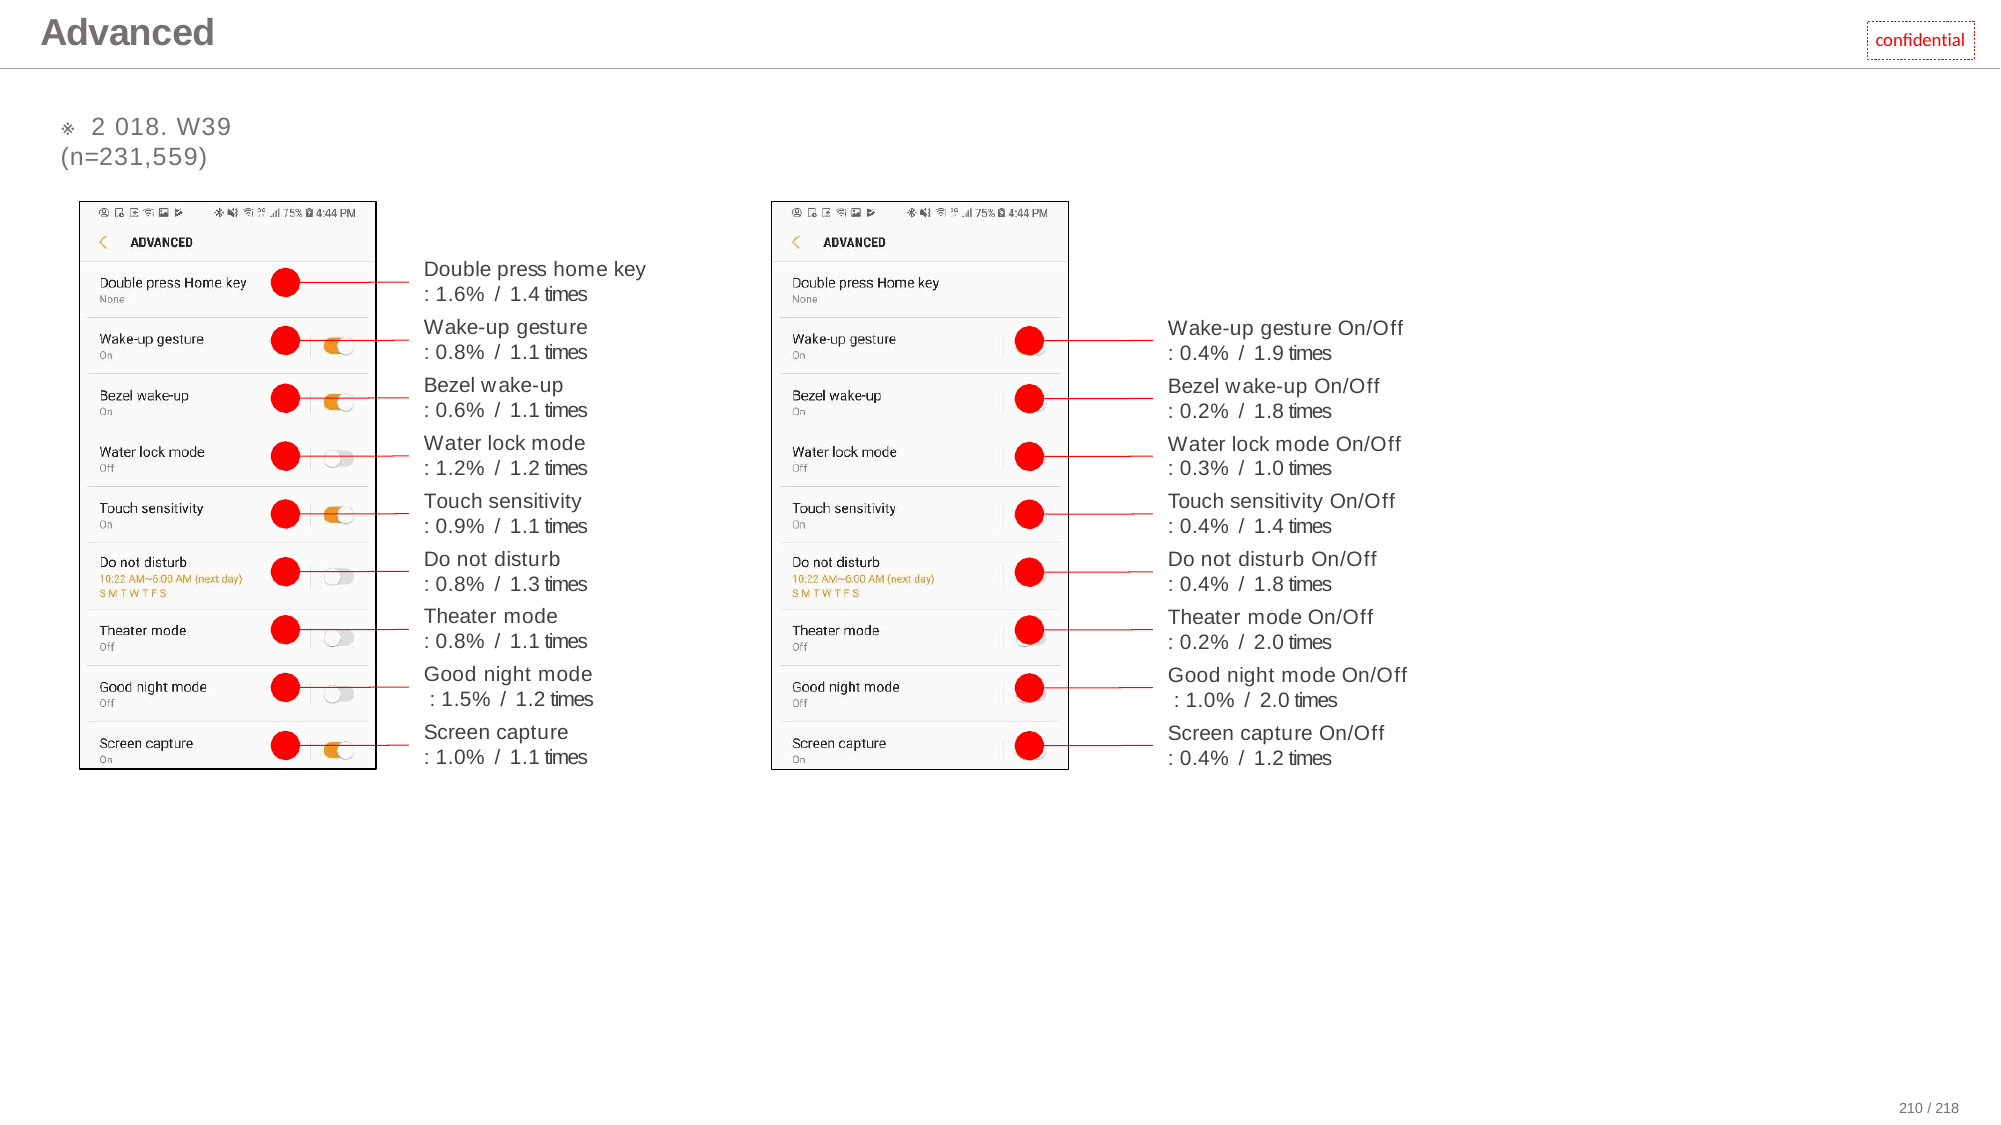

# Advanced
confidential
※2018. W39 (n=231,559)

Double press home key
: 1.6% / 1.4 times
Wake-up gesture
: 0.8% / 1.1 times
Bezel wake-up
: 0.6% / 1.1 times
Water lock mode
: 1.2% / 1.2 times
Touch sensitivity
: 0.9% / 1.1 times
Do not disturb
: 0.8% / 1.3 times
Theater mode
: 0.8% / 1.1 times
Good night mode
: 1.5% / 1.2 times
Screen capture
: 1.0% / 1.1 times

Wake-up gesture On/Off
: 0.4% / 1.9 times
Bezel wake-up On/Off
: 0.2% / 1.8 times
Water lock mode On/Off
: 0.3% / 1.0 times
Touch sensitivity On/Off
: 0.4% / 1.4 times
Do not disturb On/Off
: 0.4% / 1.8 times
Theater mode On/Off
: 0.2% / 2.0 times
Good night mode On/Off
: 1.0% / 2.0 times
Screen capture On/Off
: 0.4% / 1.2 times

210 / 218